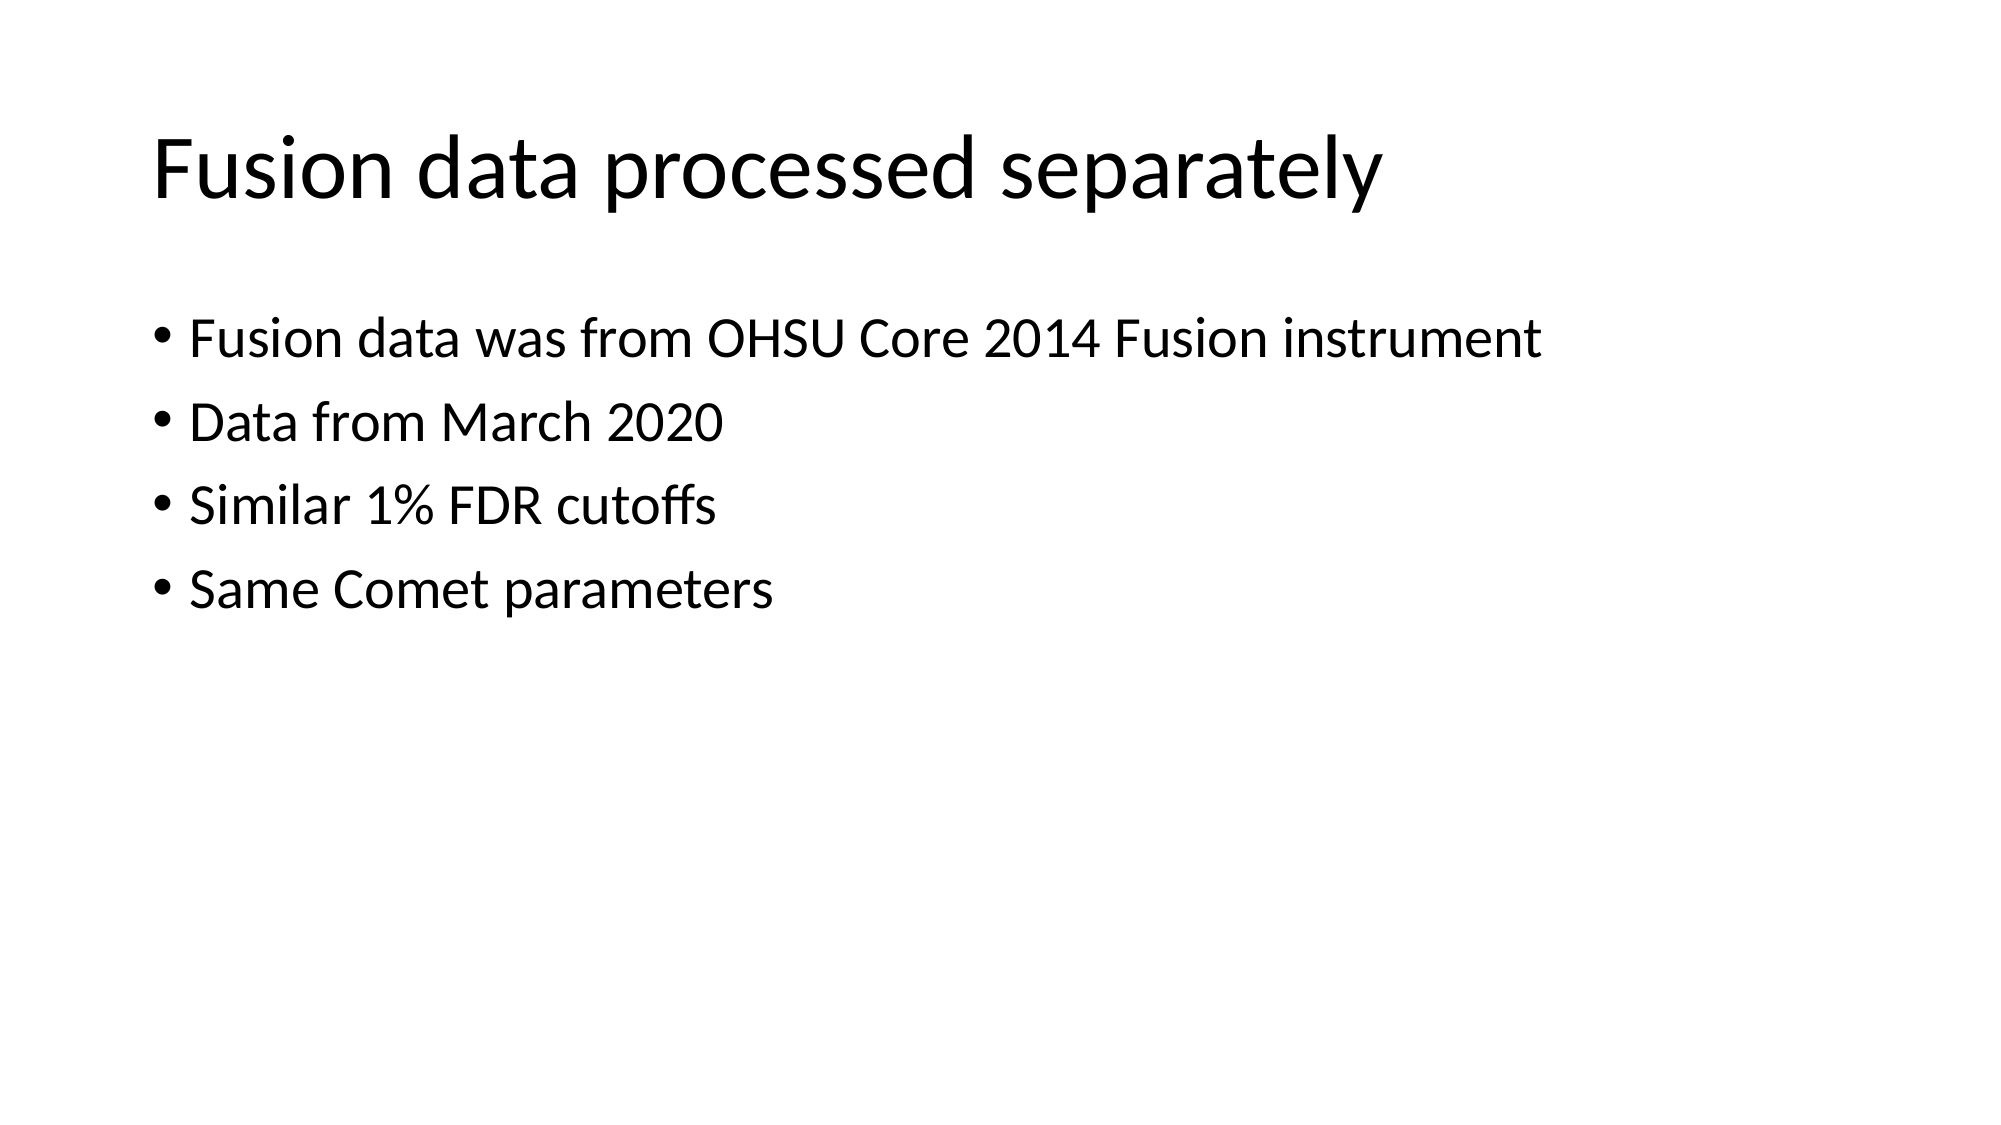

# Fusion data processed separately
Fusion data was from OHSU Core 2014 Fusion instrument
Data from March 2020
Similar 1% FDR cutoffs
Same Comet parameters